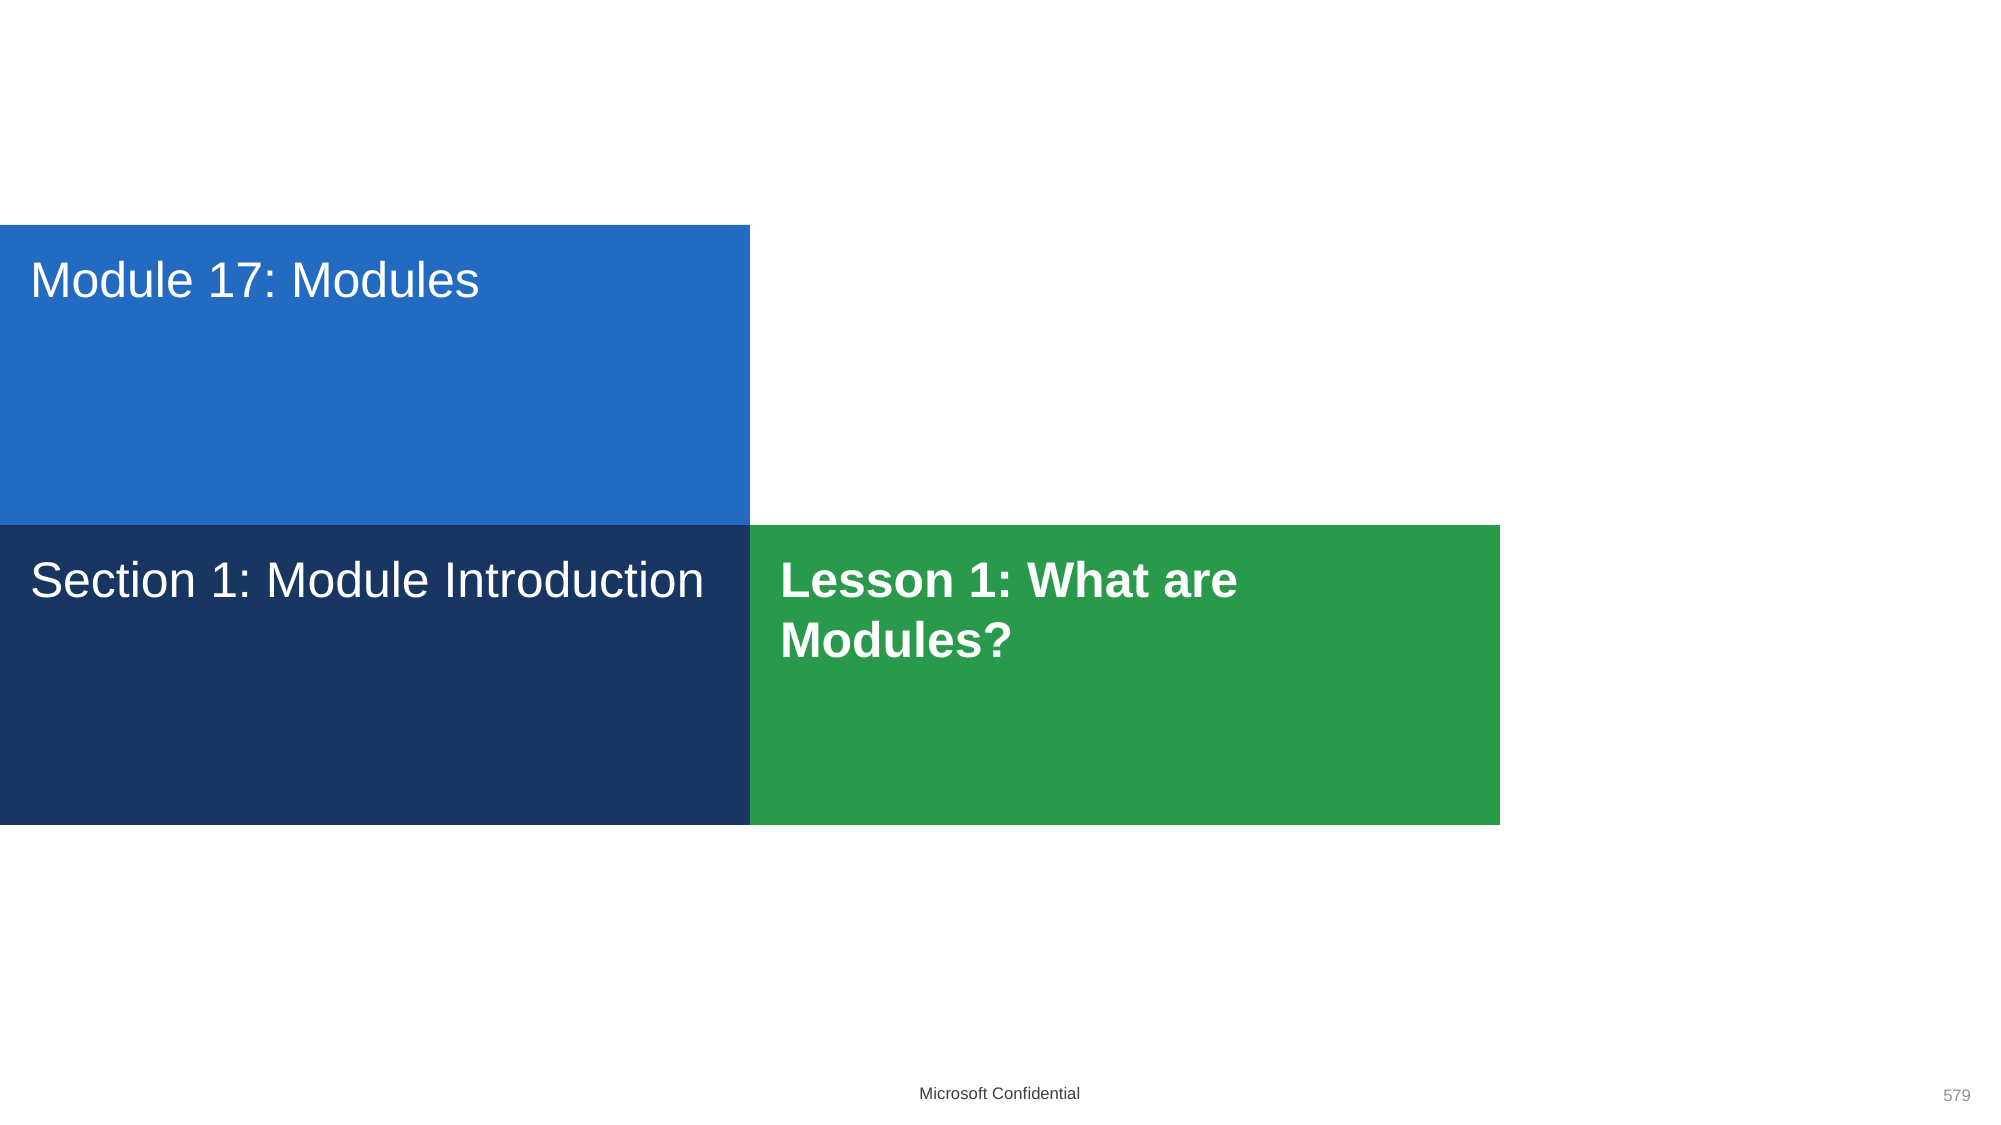

# Module 17: Modules
Section 1: Module Introduction
Lesson 1: What are Modules?
579